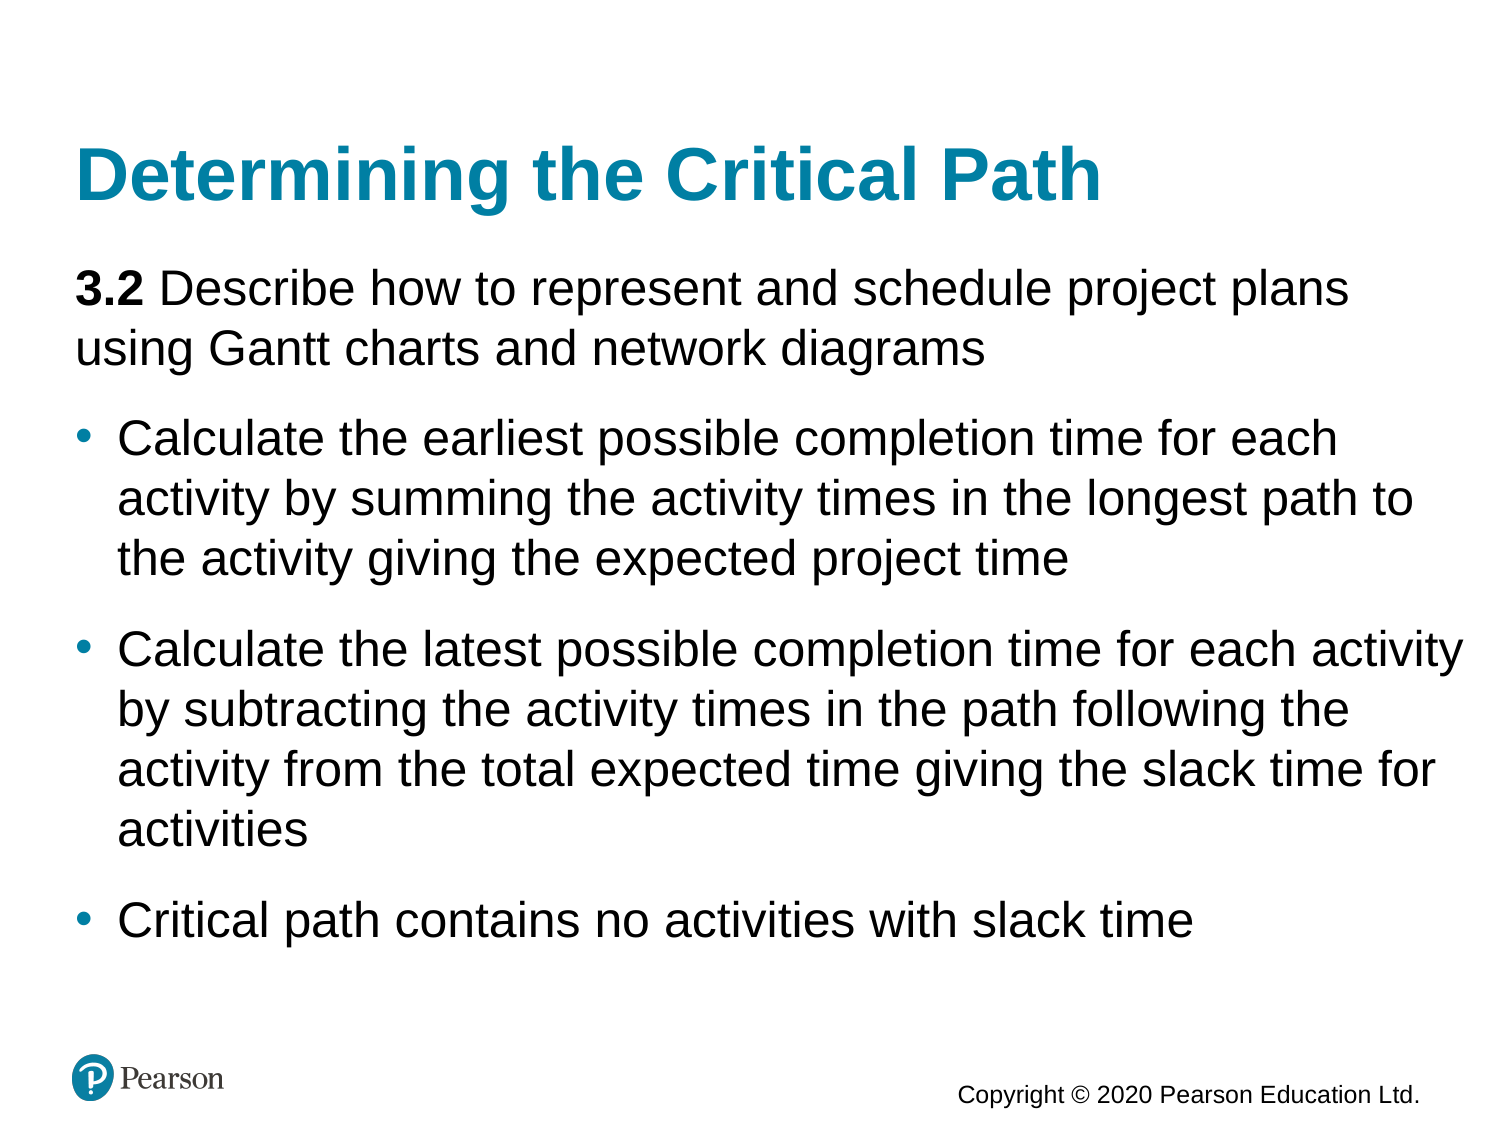

# Determining the Critical Path
3.2 Describe how to represent and schedule project plans using Gantt charts and network diagrams
Calculate the earliest possible completion time for each activity by summing the activity times in the longest path to the activity giving the expected project time
Calculate the latest possible completion time for each activity by subtracting the activity times in the path following the activity from the total expected time giving the slack time for activities
Critical path contains no activities with slack time